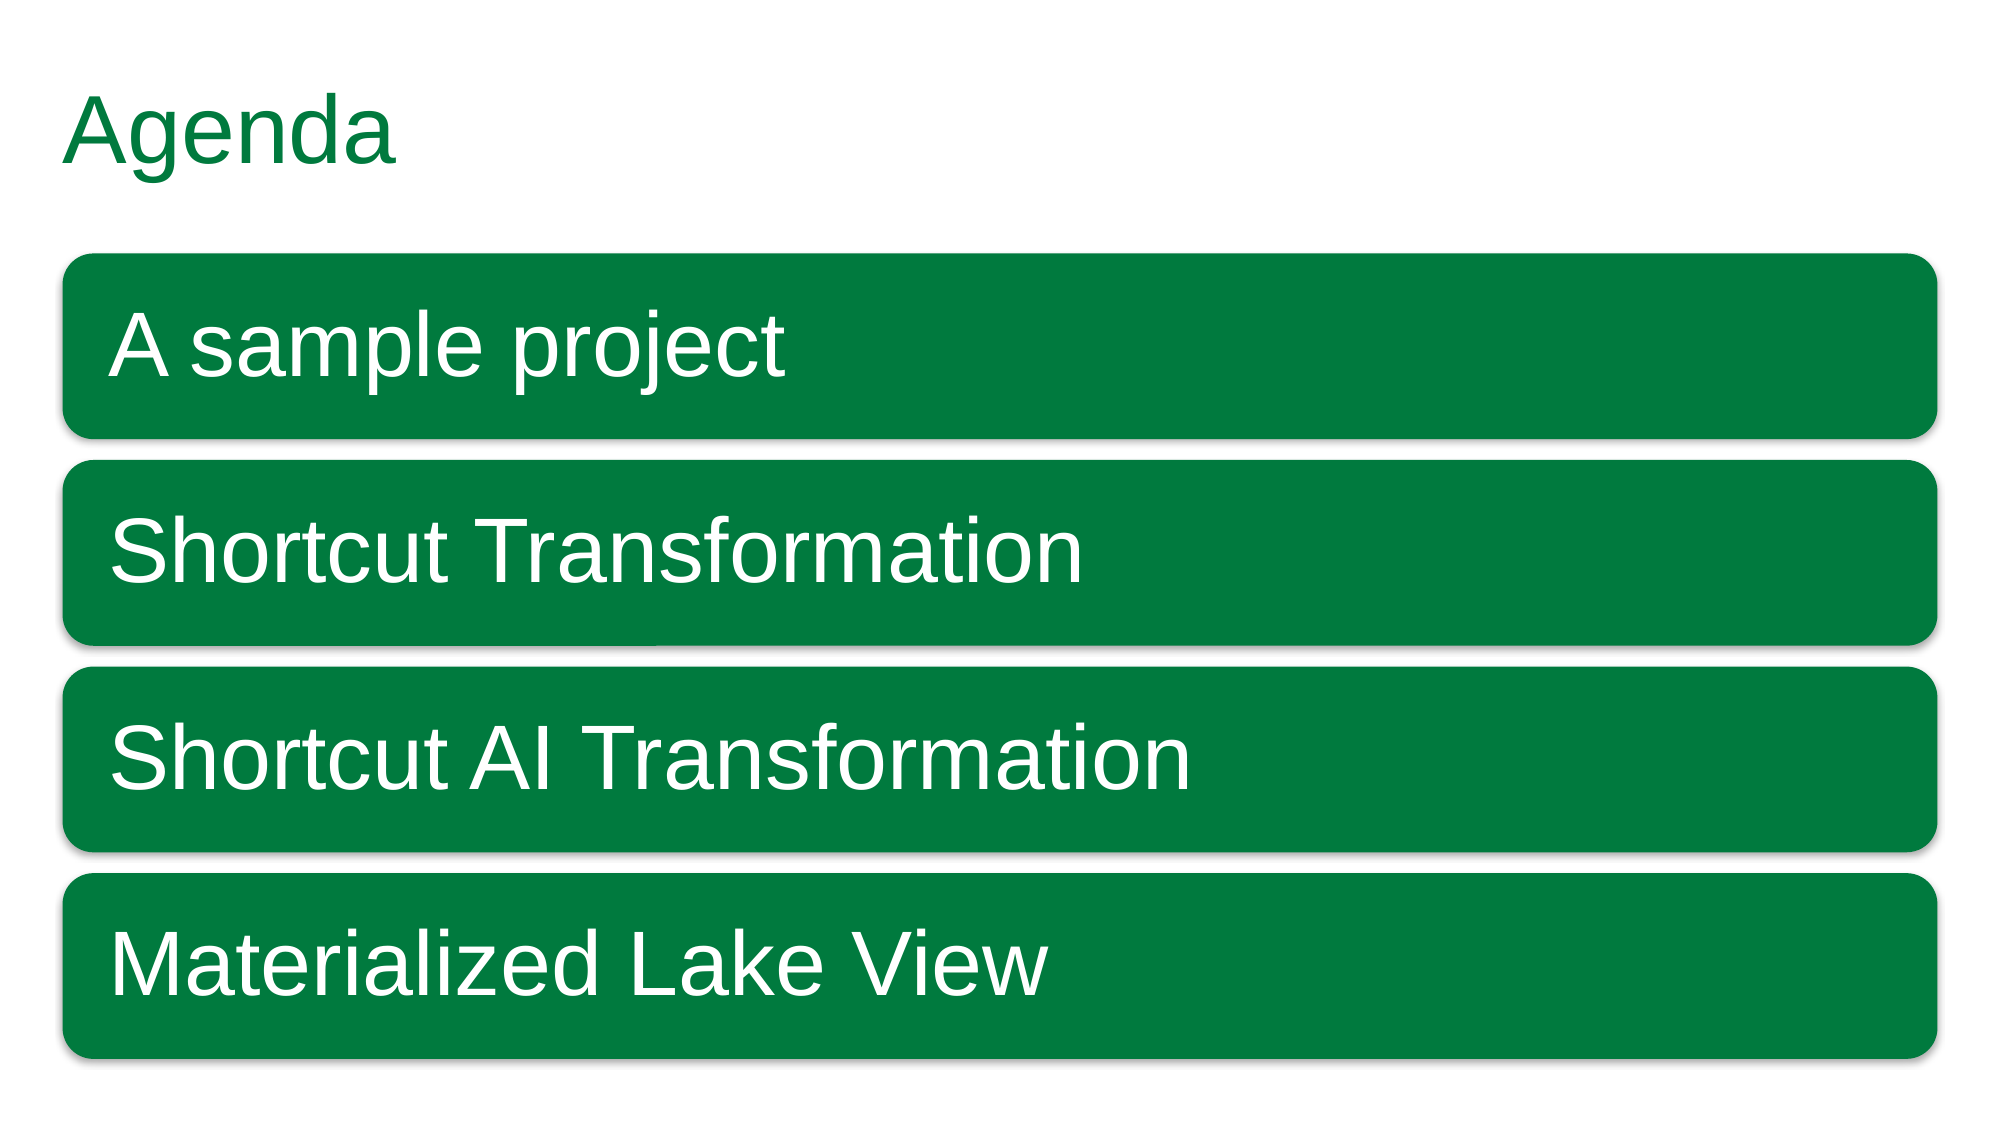

# Agenda
A sample project
Shortcut Transformation
Shortcut AI Transformation
Materialized Lake View